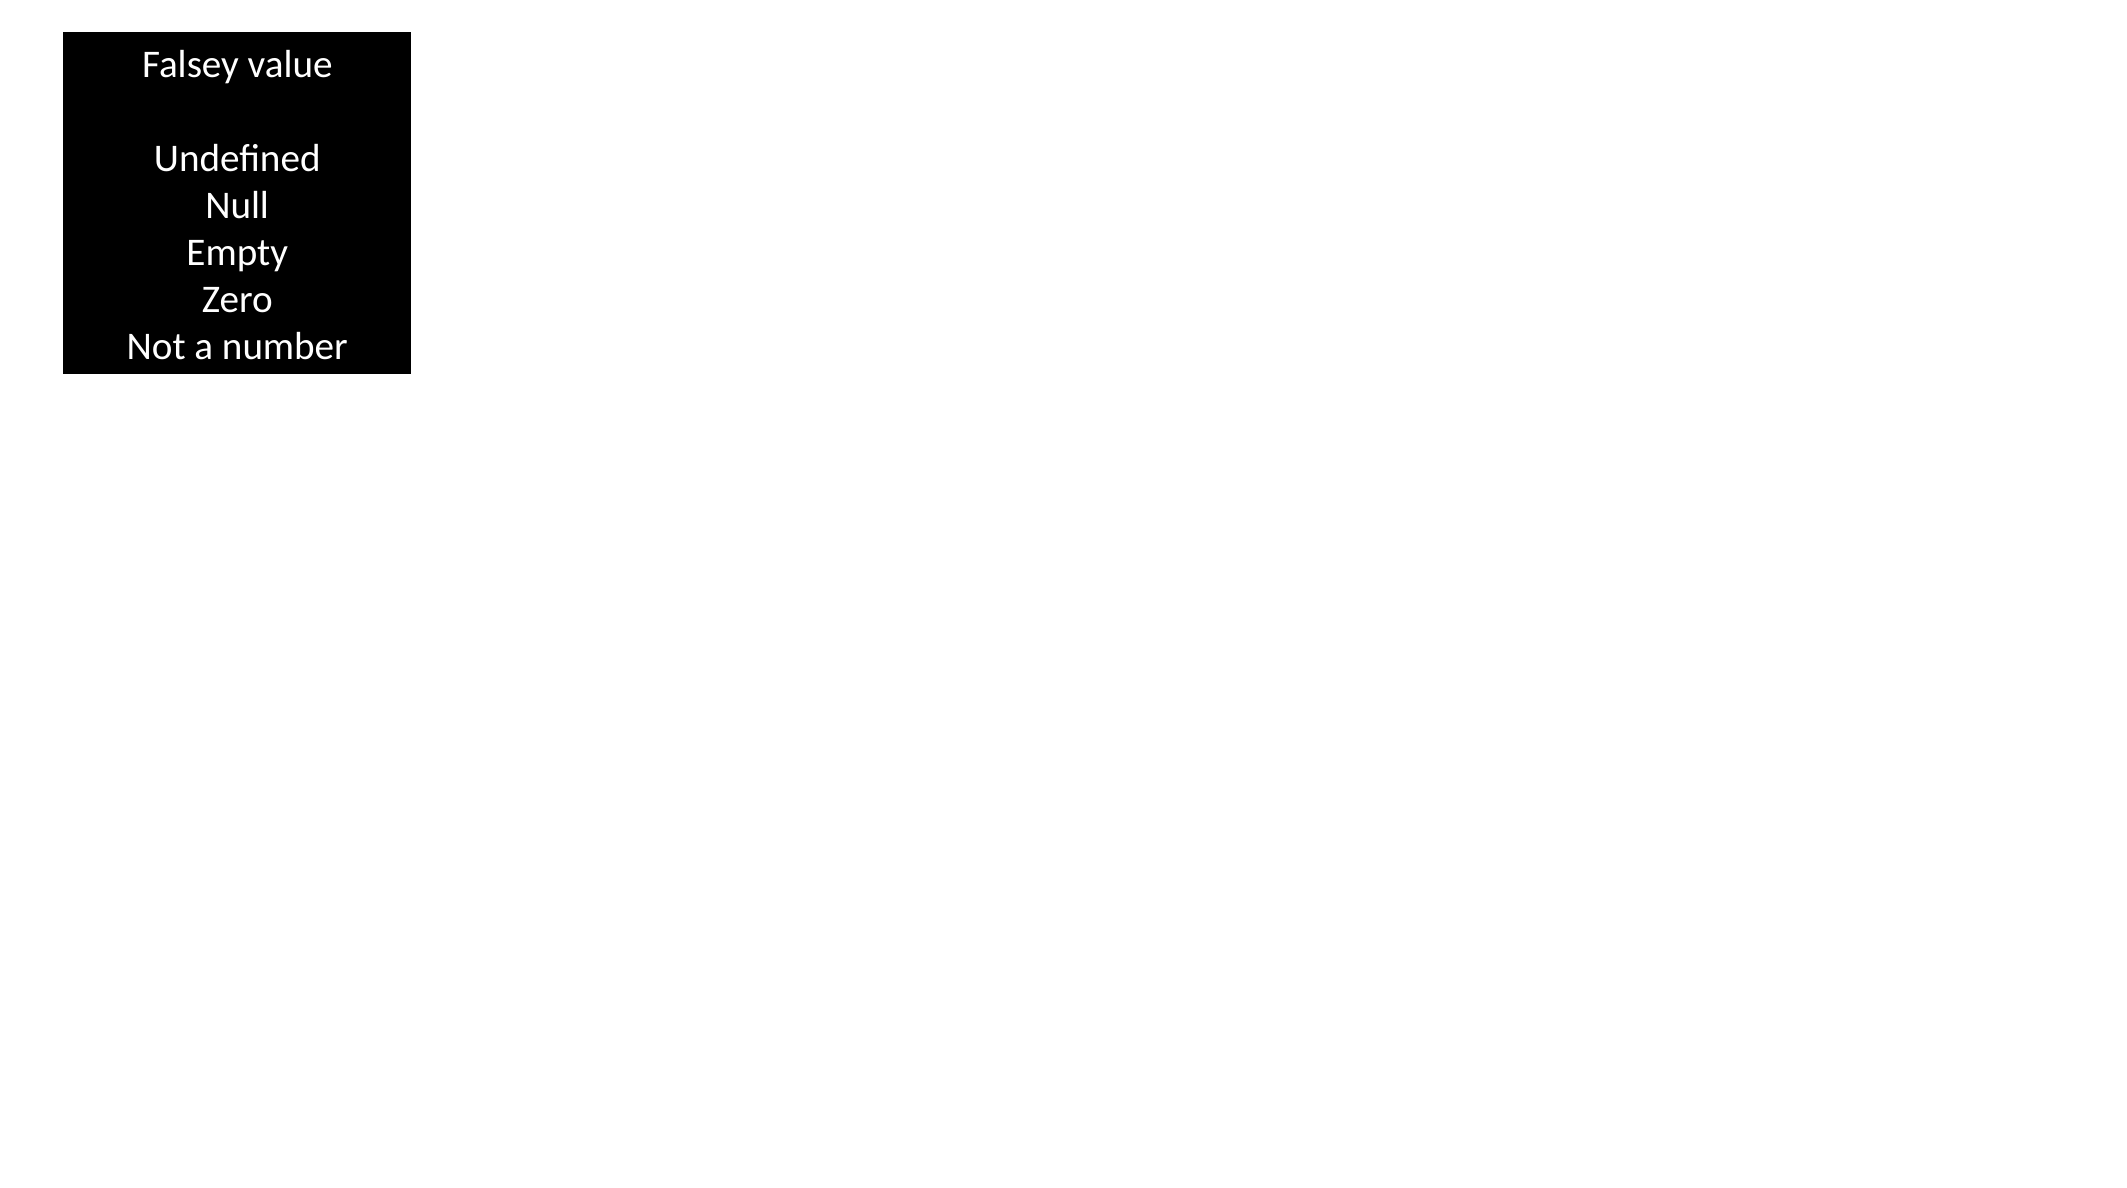

Falsey value

Undefined
Null
Empty
Zero
Not a number